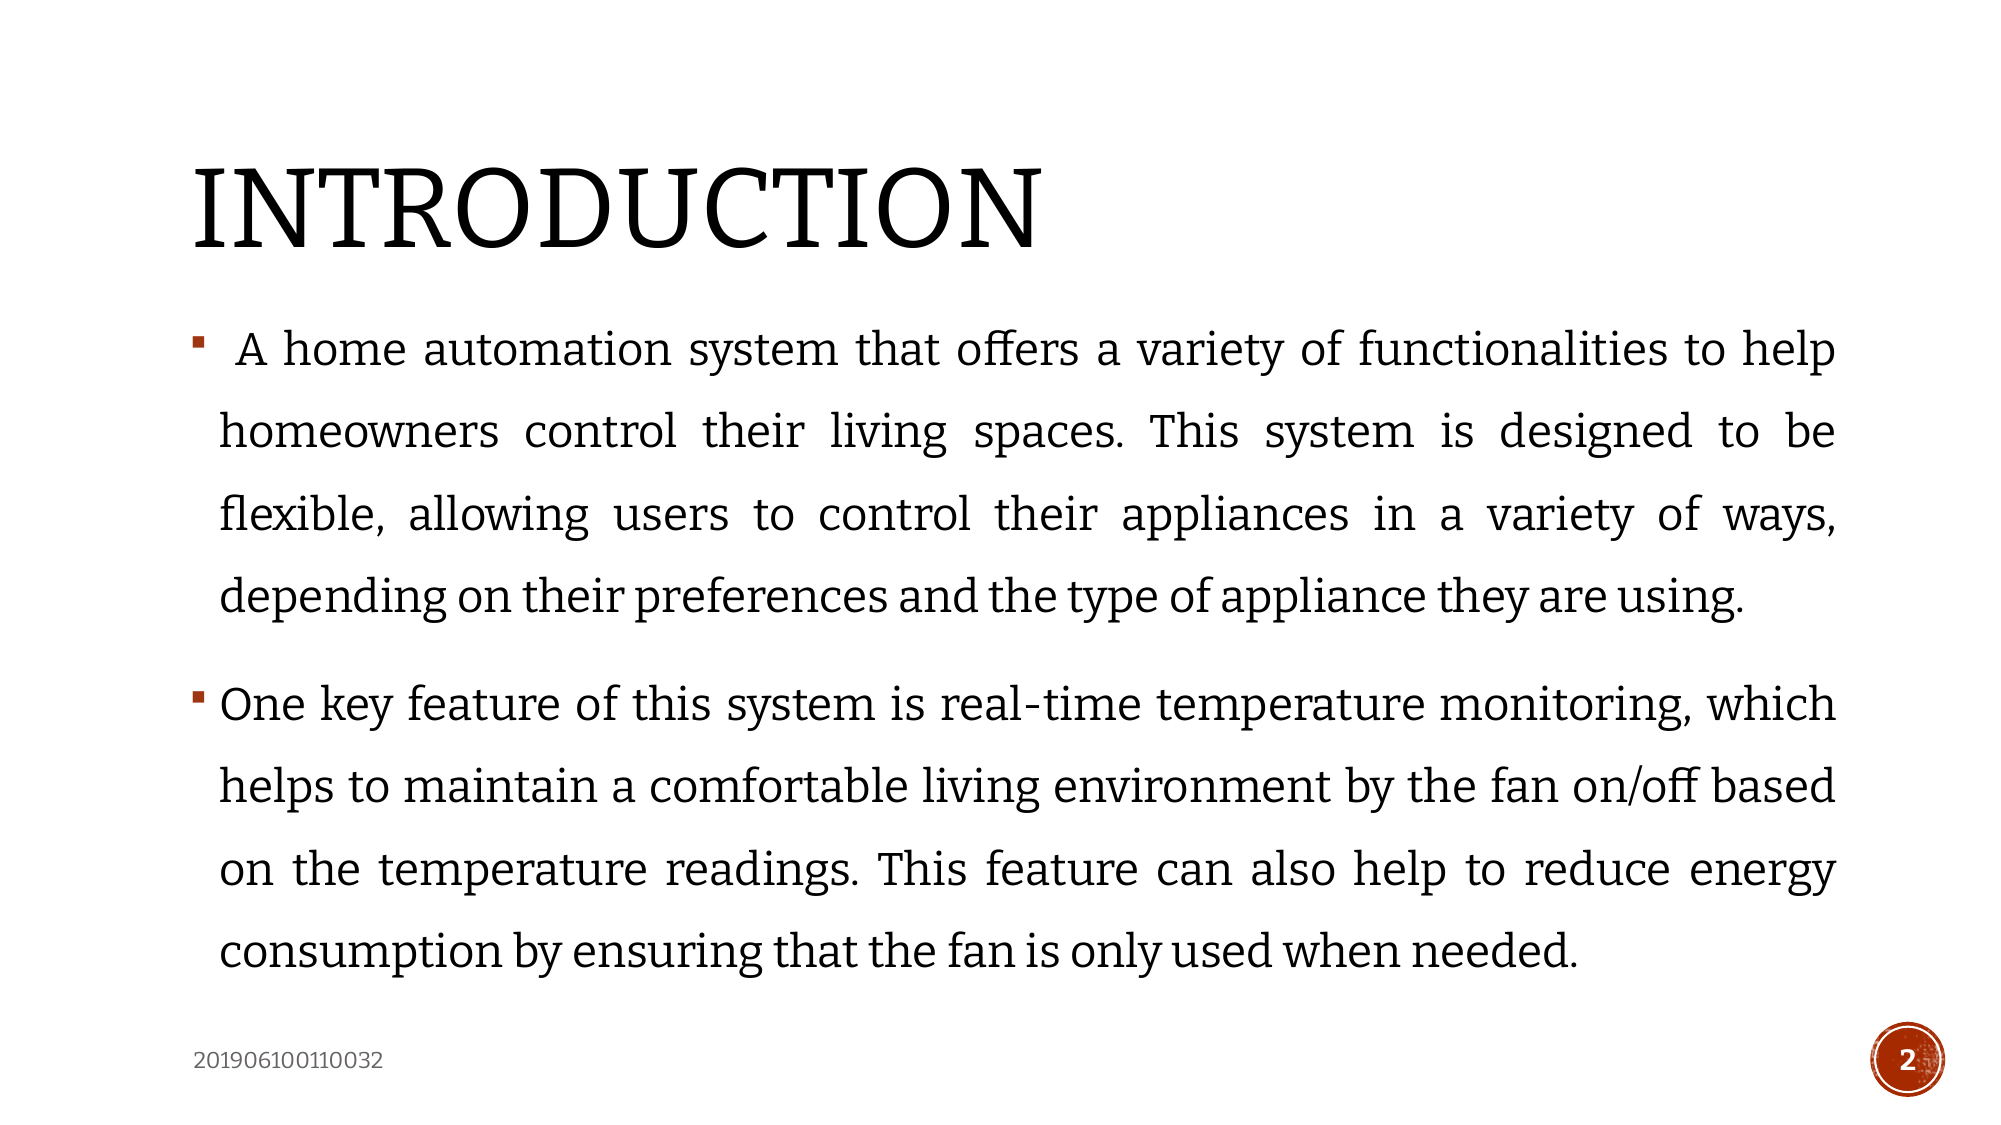

# Introduction
 A home automation system that offers a variety of functionalities to help homeowners control their living spaces. This system is designed to be flexible, allowing users to control their appliances in a variety of ways, depending on their preferences and the type of appliance they are using.
One key feature of this system is real-time temperature monitoring, which helps to maintain a comfortable living environment by the fan on/off based on the temperature readings. This feature can also help to reduce energy consumption by ensuring that the fan is only used when needed.
201906100110032
2